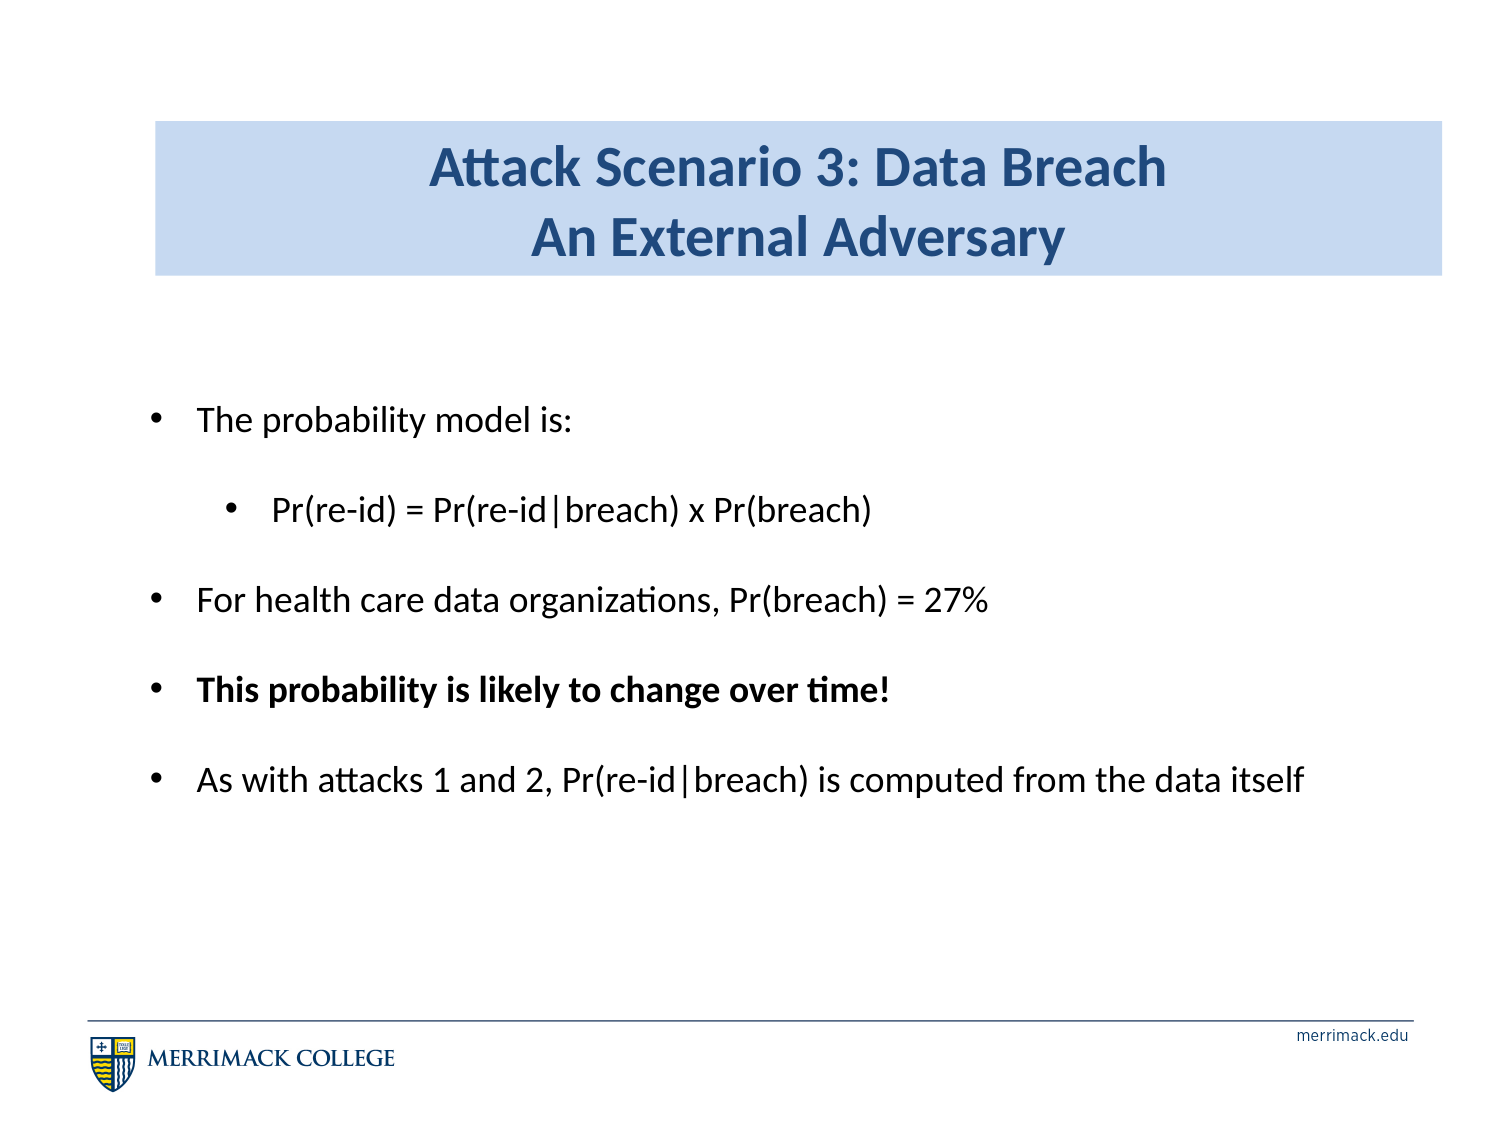

Attack Scenario 3: Data Breach
An External Adversary
The probability model is:

Pr(re-id) = Pr(re-id|breach) x Pr(breach)

For health care data organizations, Pr(breach) = 27%

This probability is likely to change over time!

As with attacks 1 and 2, Pr(re-id|breach) is computed from the data itself